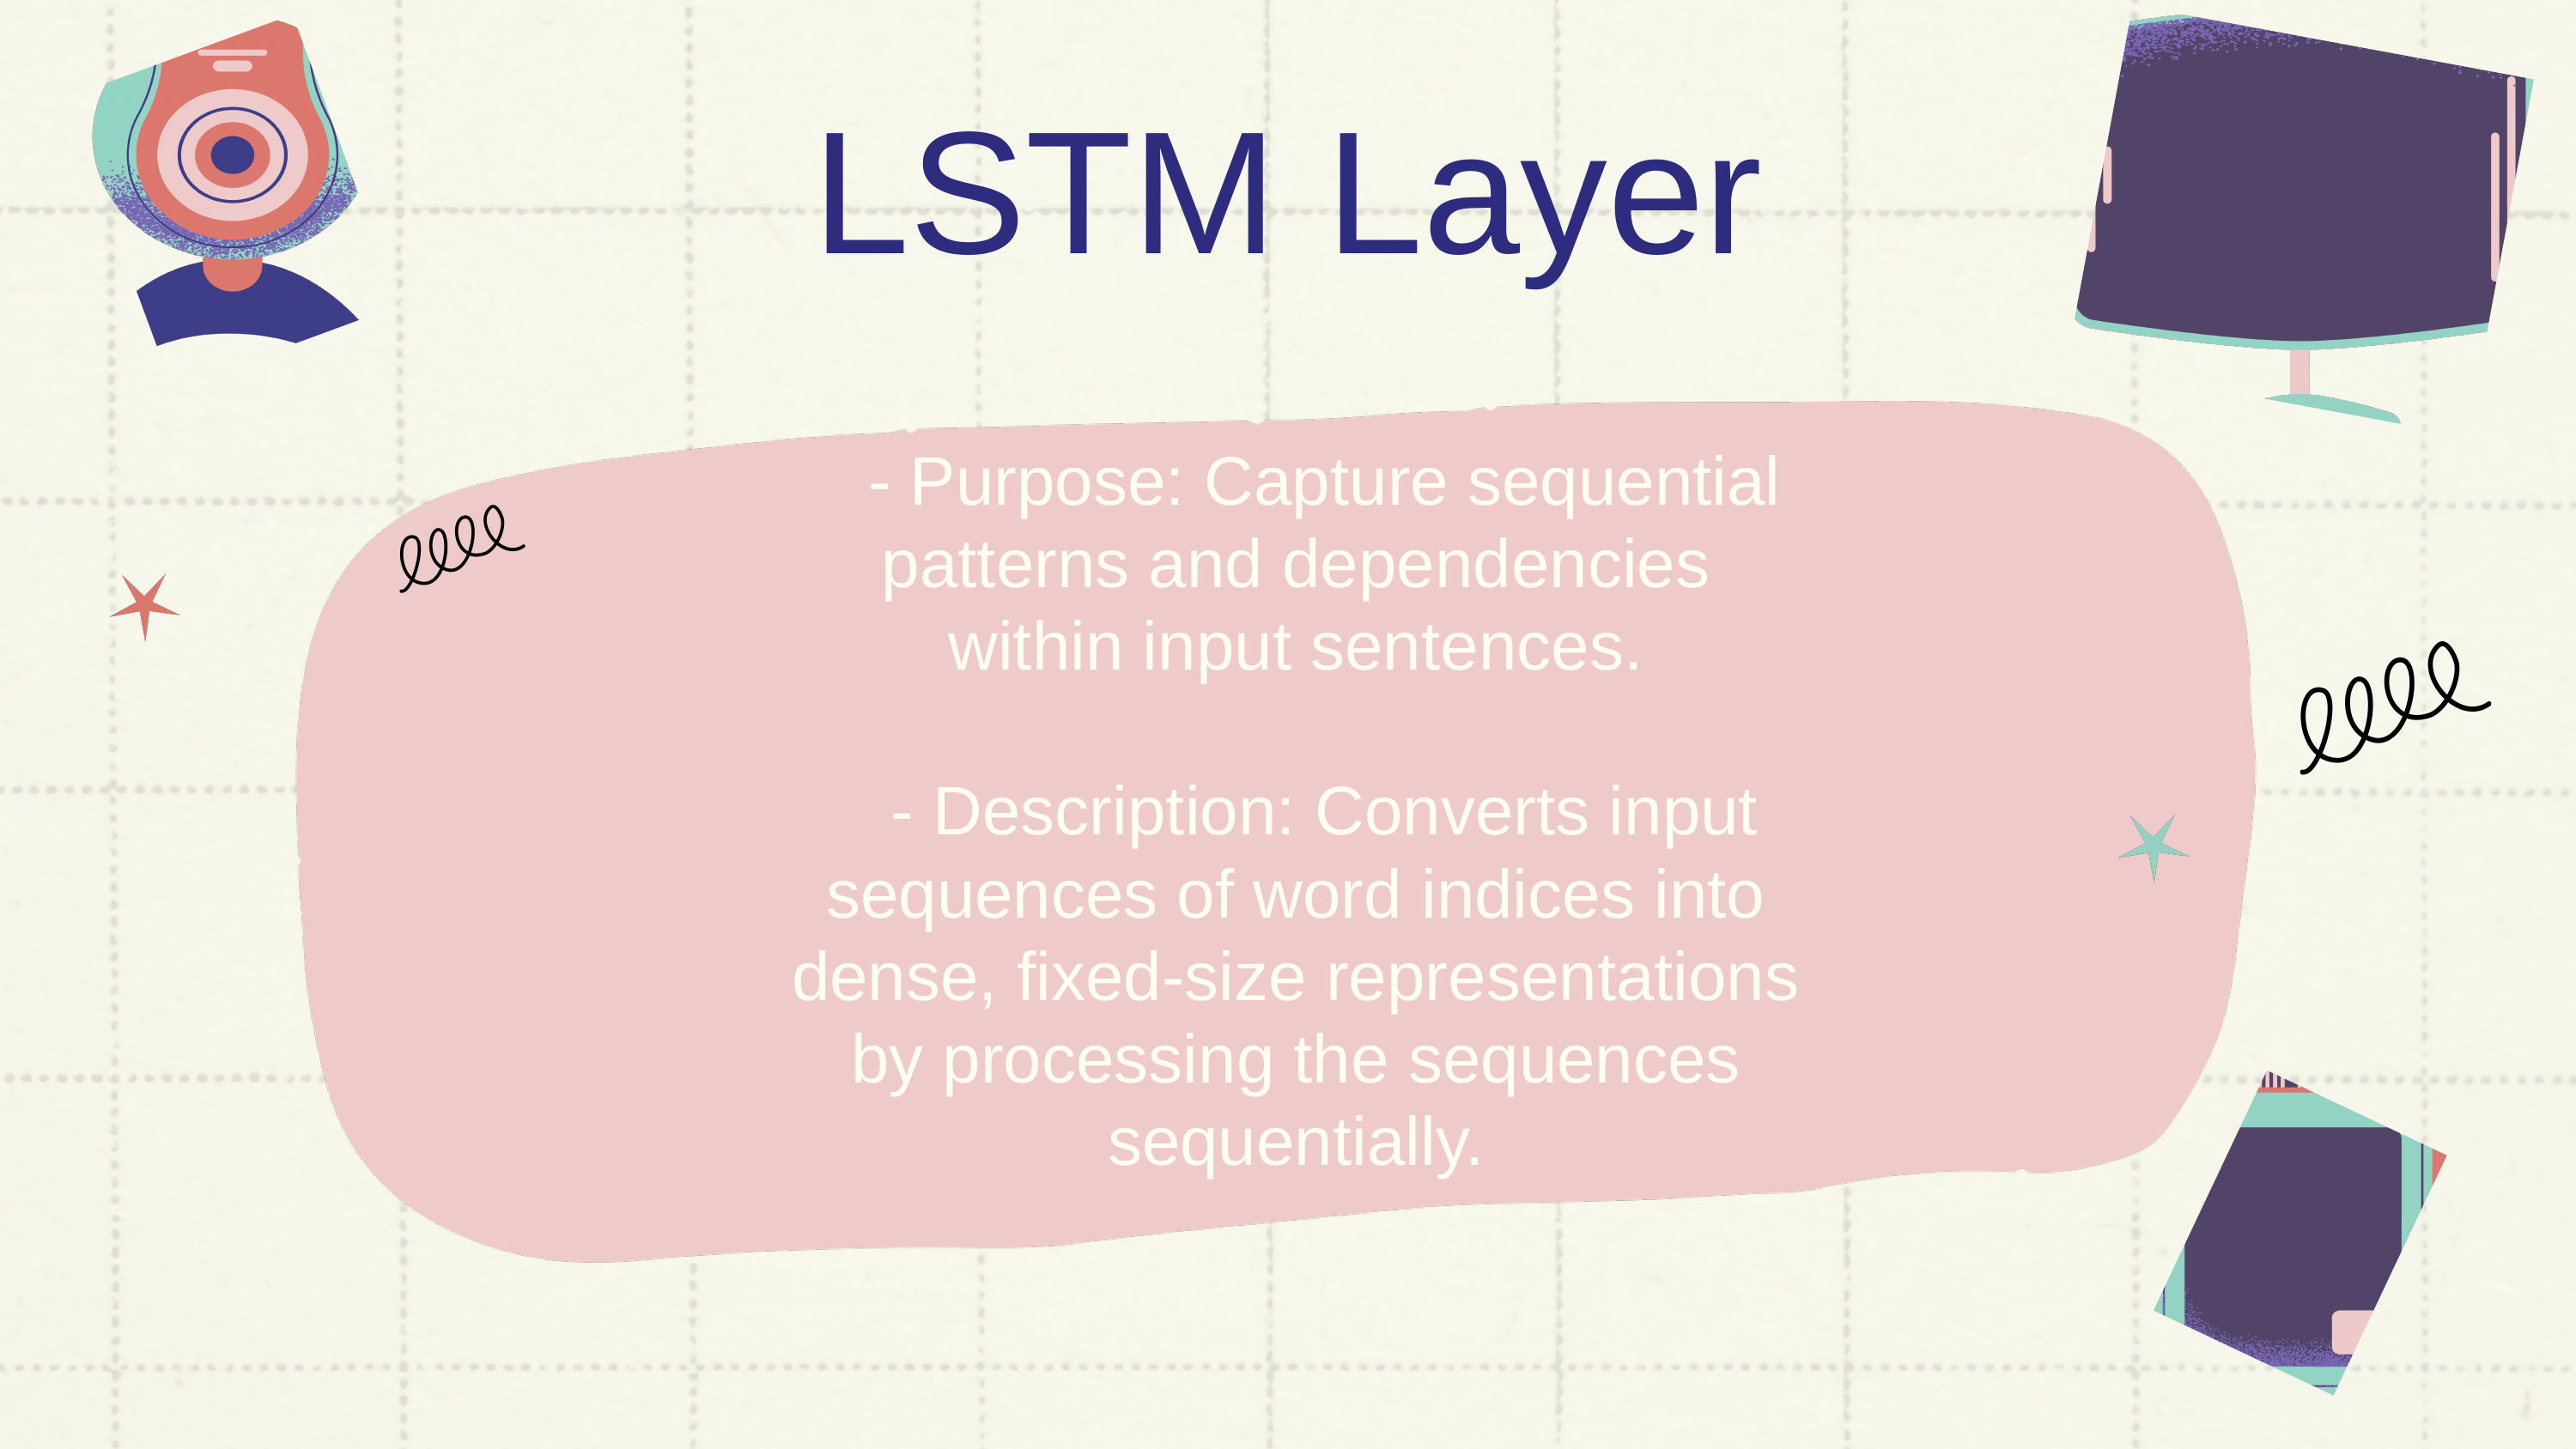

LSTM Layer

   - Purpose: Capture sequential patterns and dependencies within input sentences.

   - Description: Converts input sequences of word indices into dense, fixed-size representations by processing the sequences sequentially.